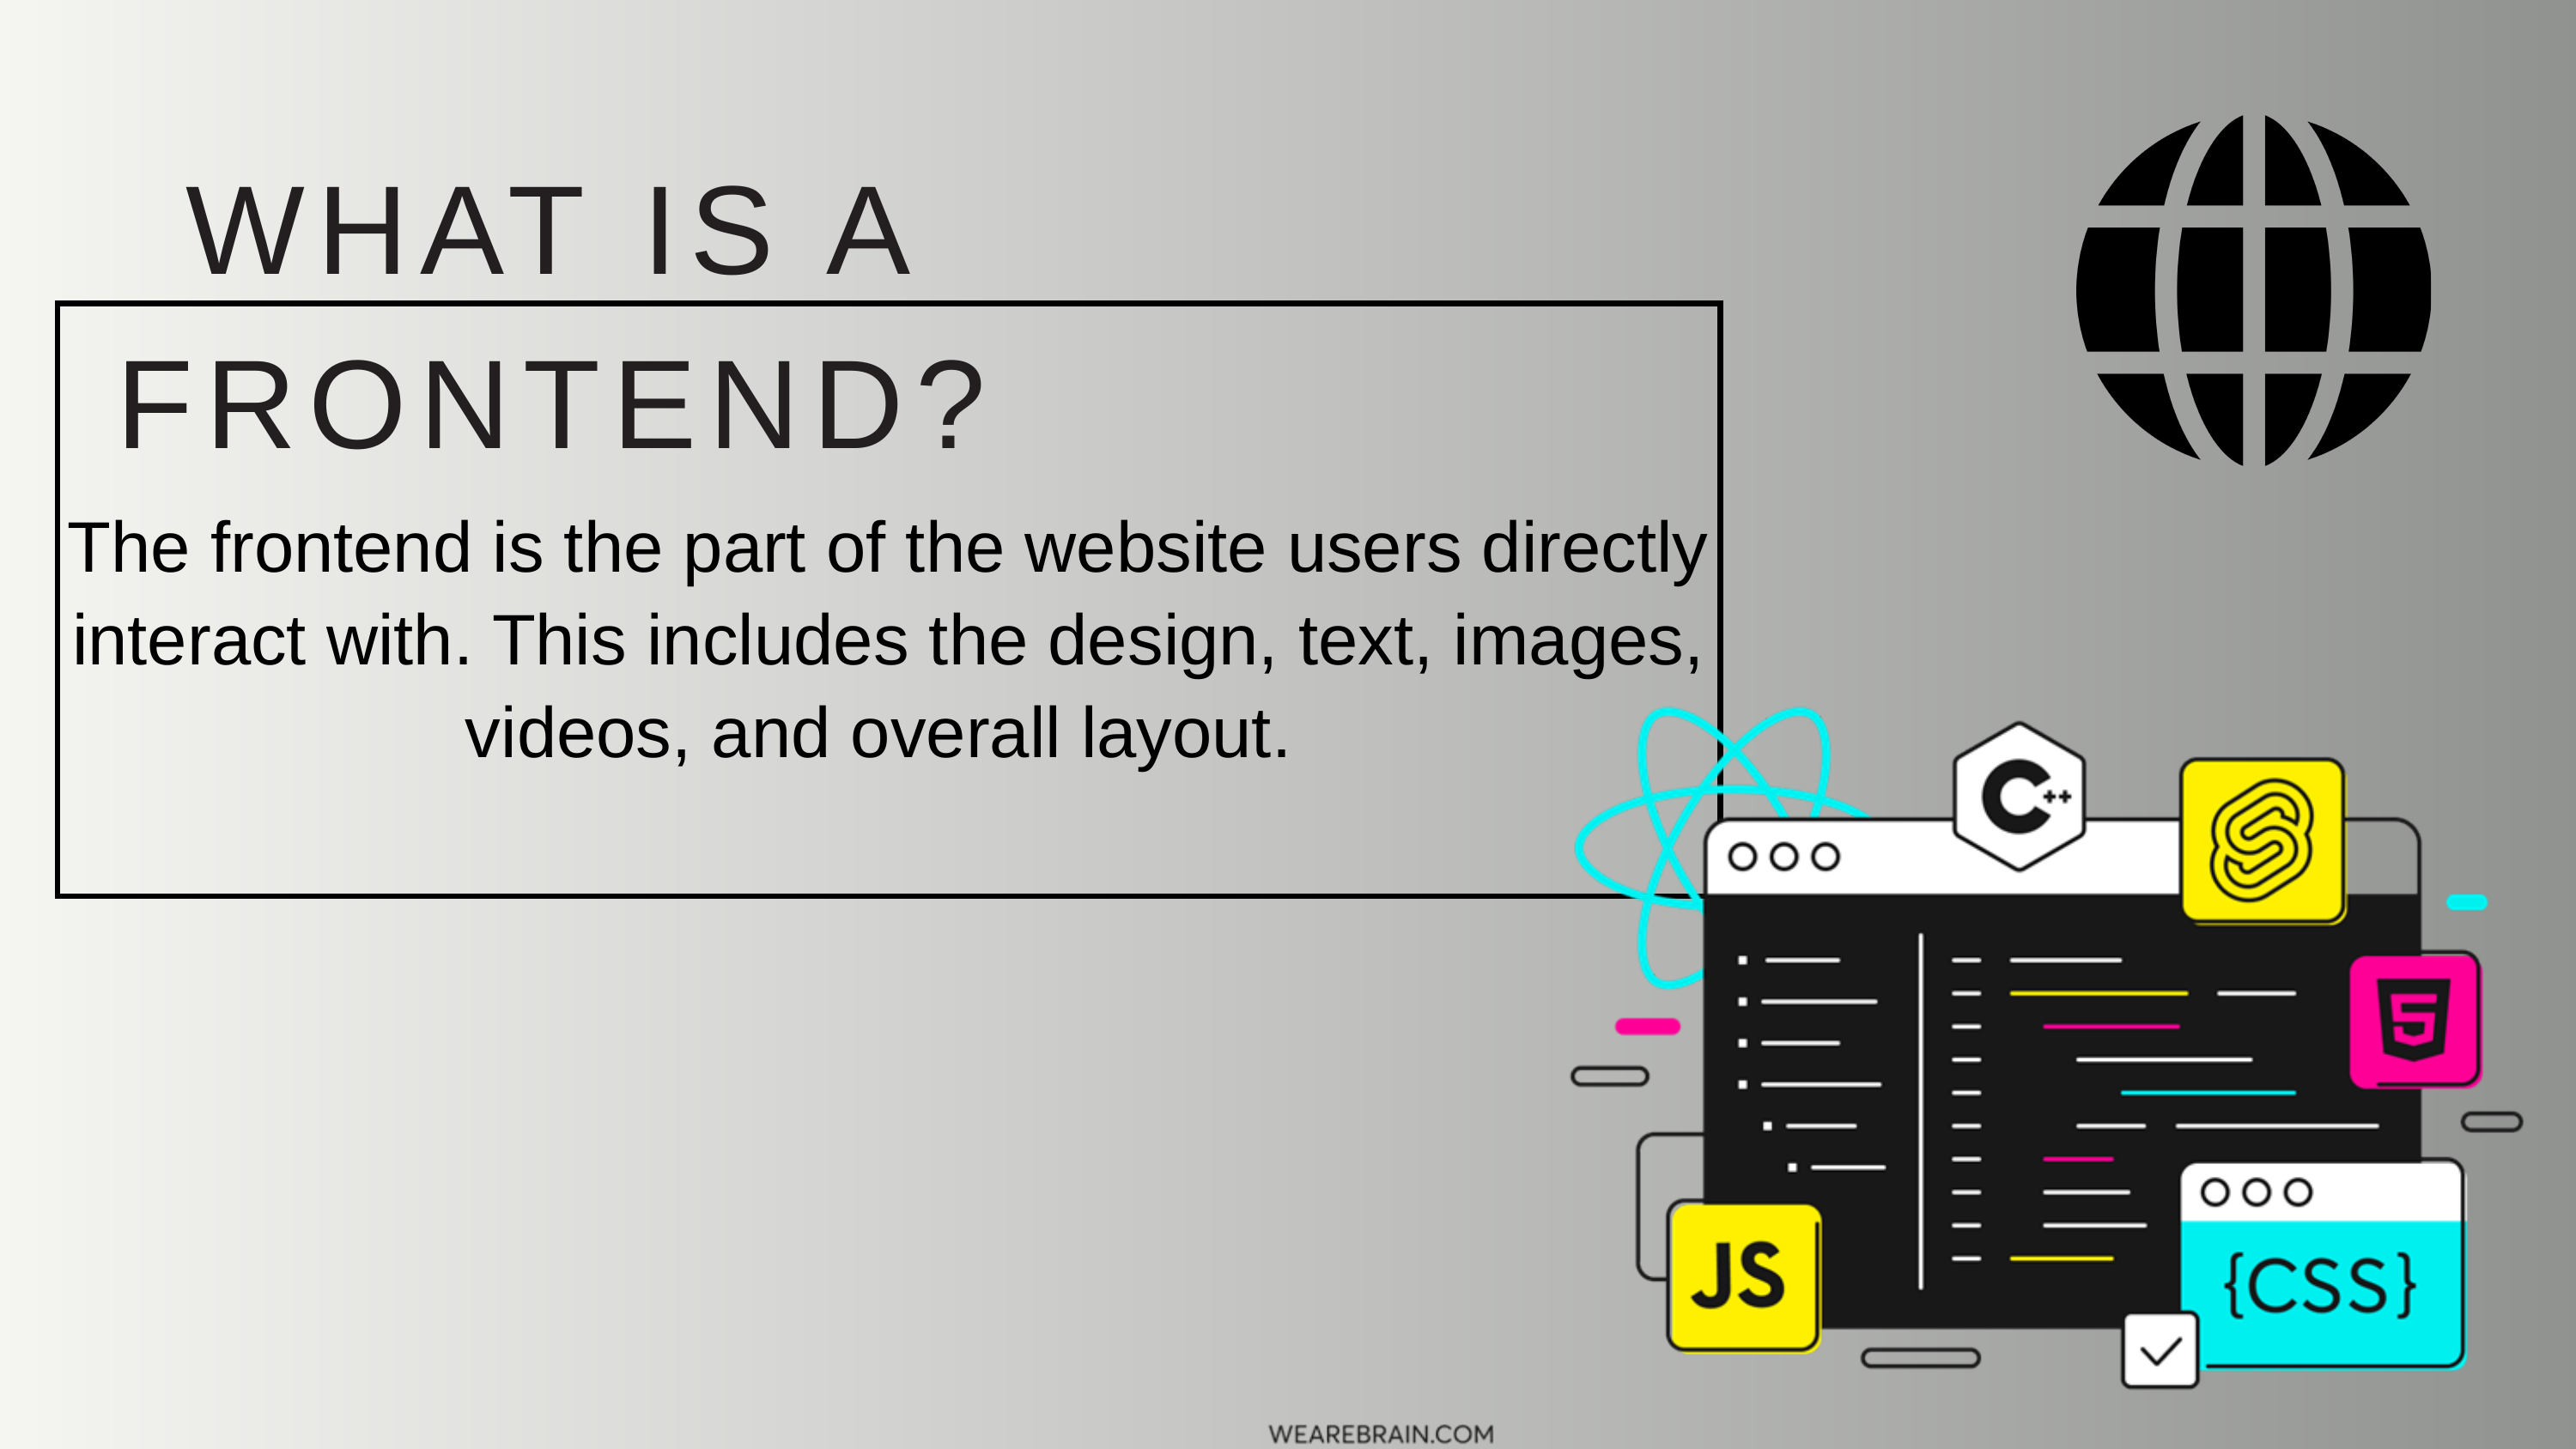

WHAT IS A FRONTEND?

The frontend is the part of the website users directly interact with. This includes the design, text, images, videos, and overall layout.